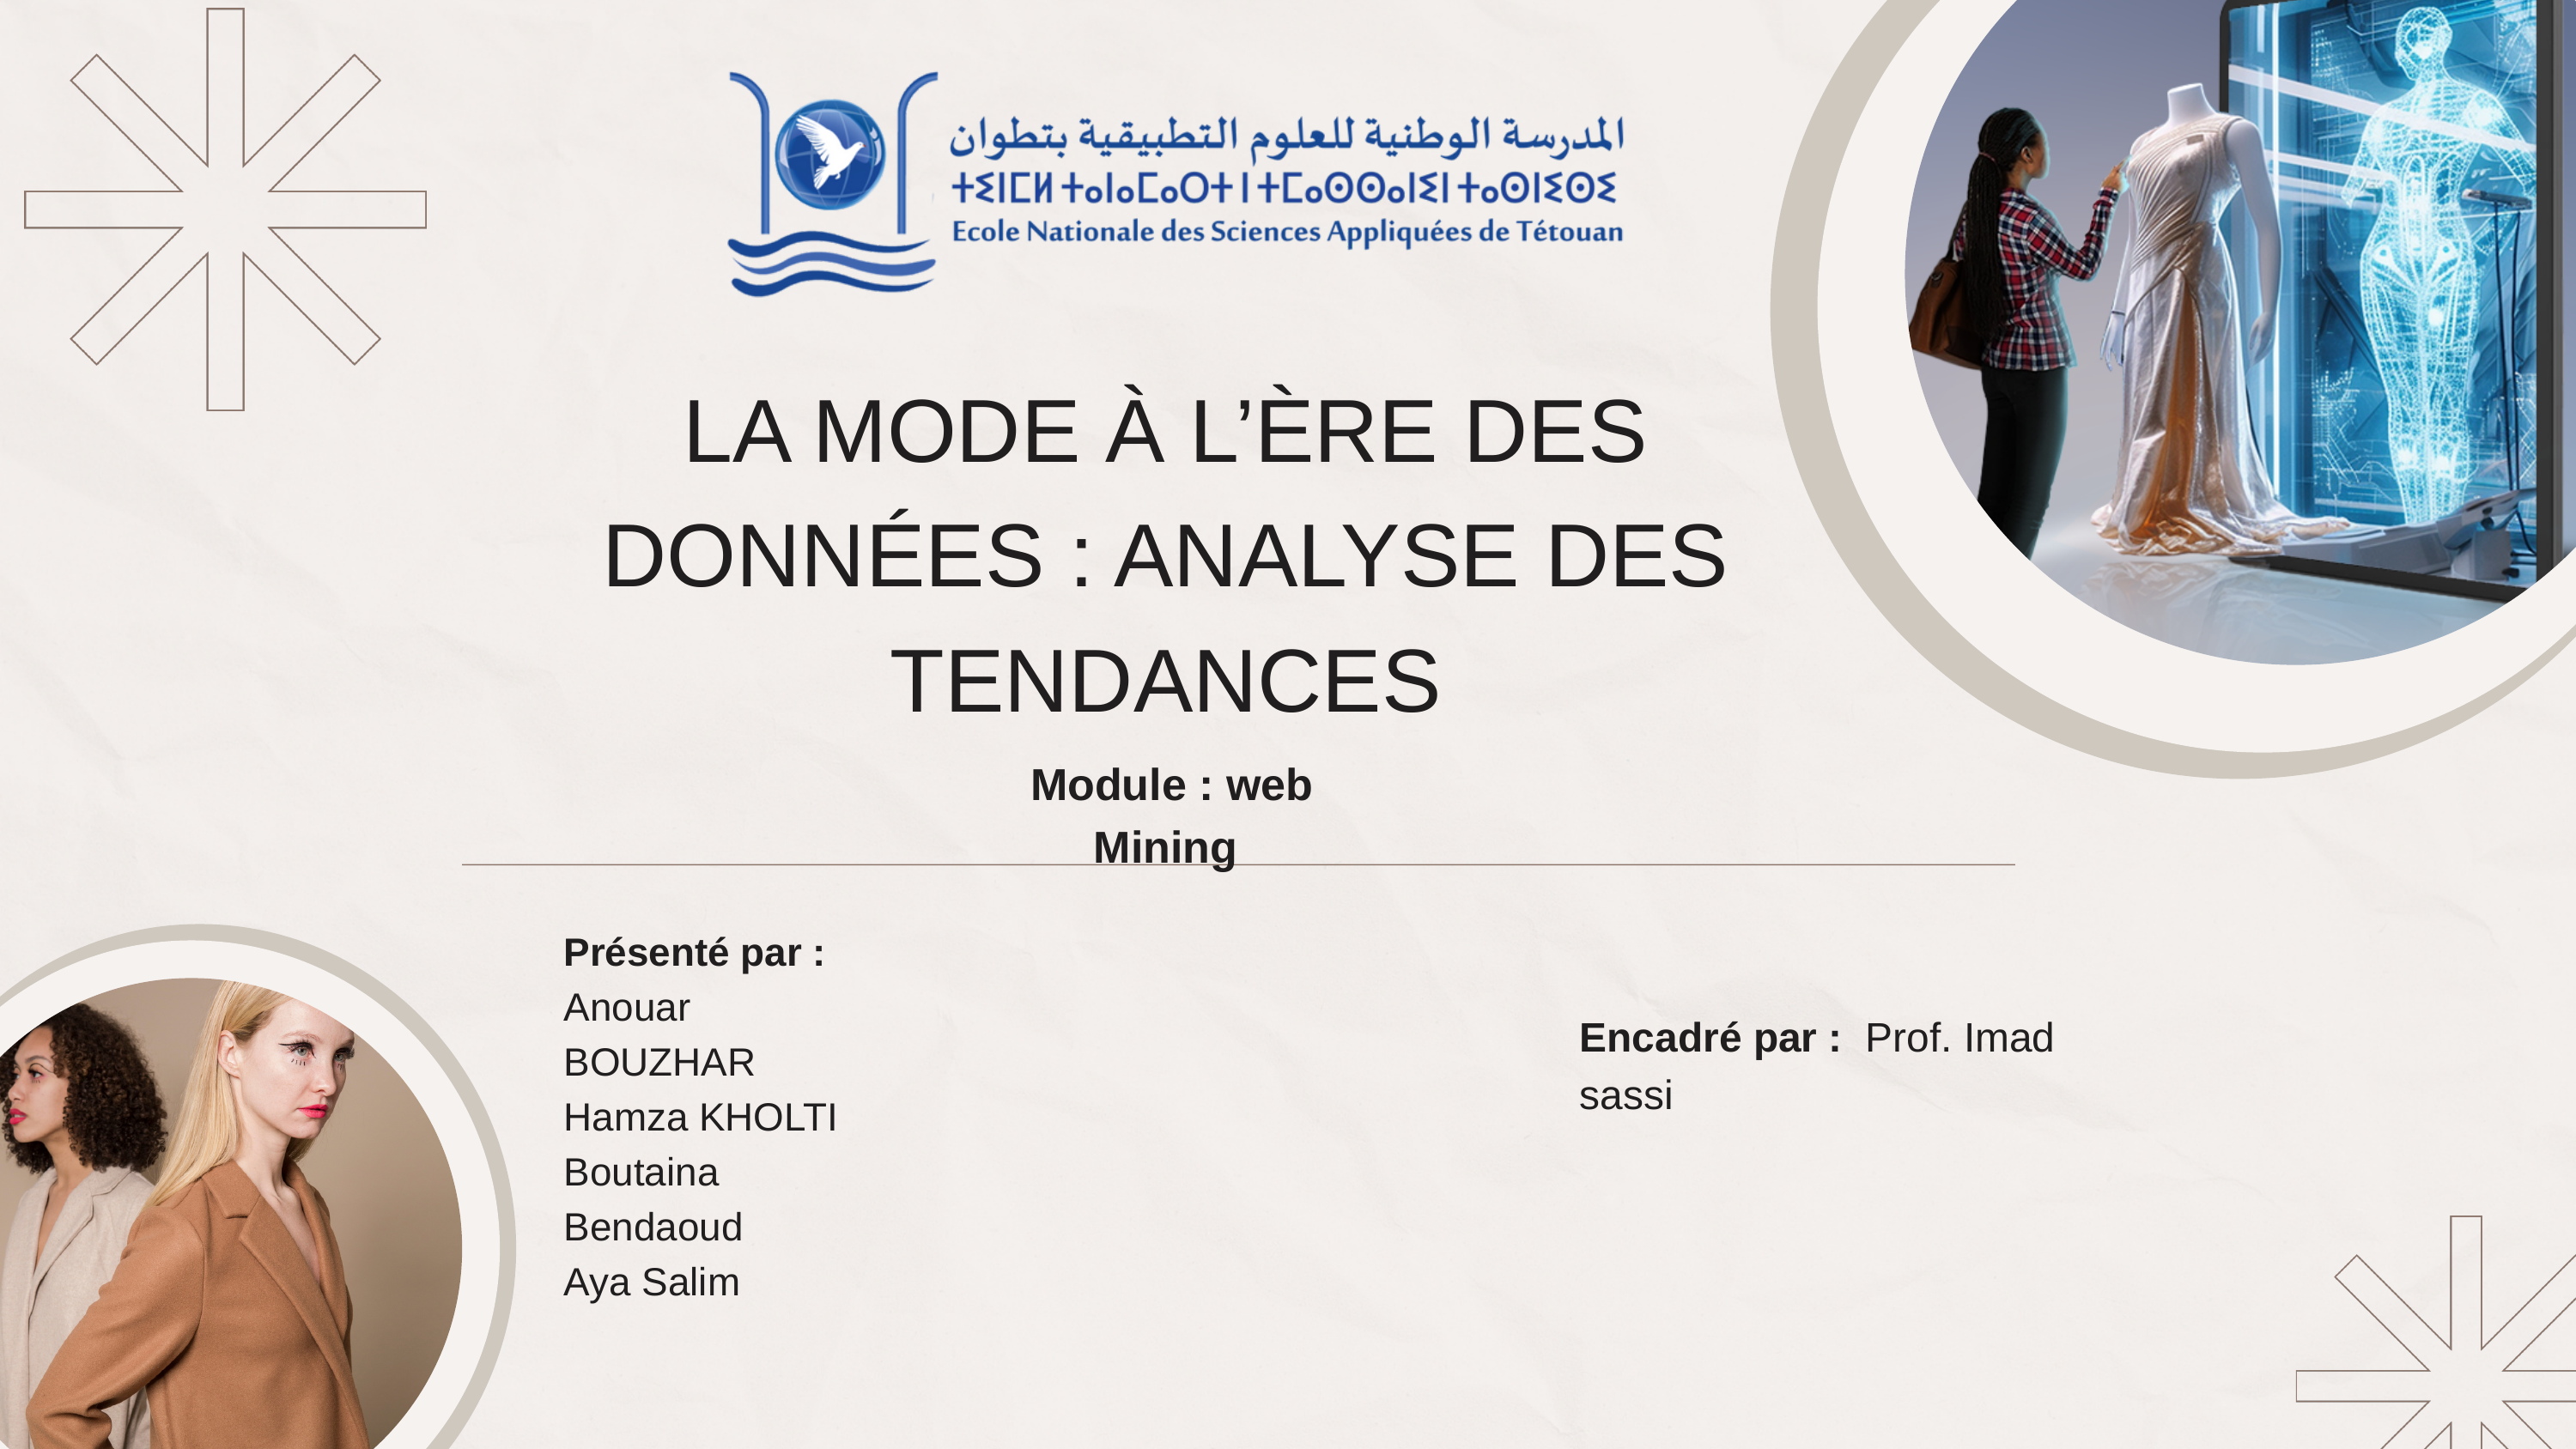

LA MODE À L’ÈRE DES DONNÉES : ANALYSE DES TENDANCES
 Module : web Mining

Présenté par :
Anouar BOUZHAR
Hamza KHOLTI
Boutaina Bendaoud
Aya Salim

Encadré par :  Prof. Imad sassi